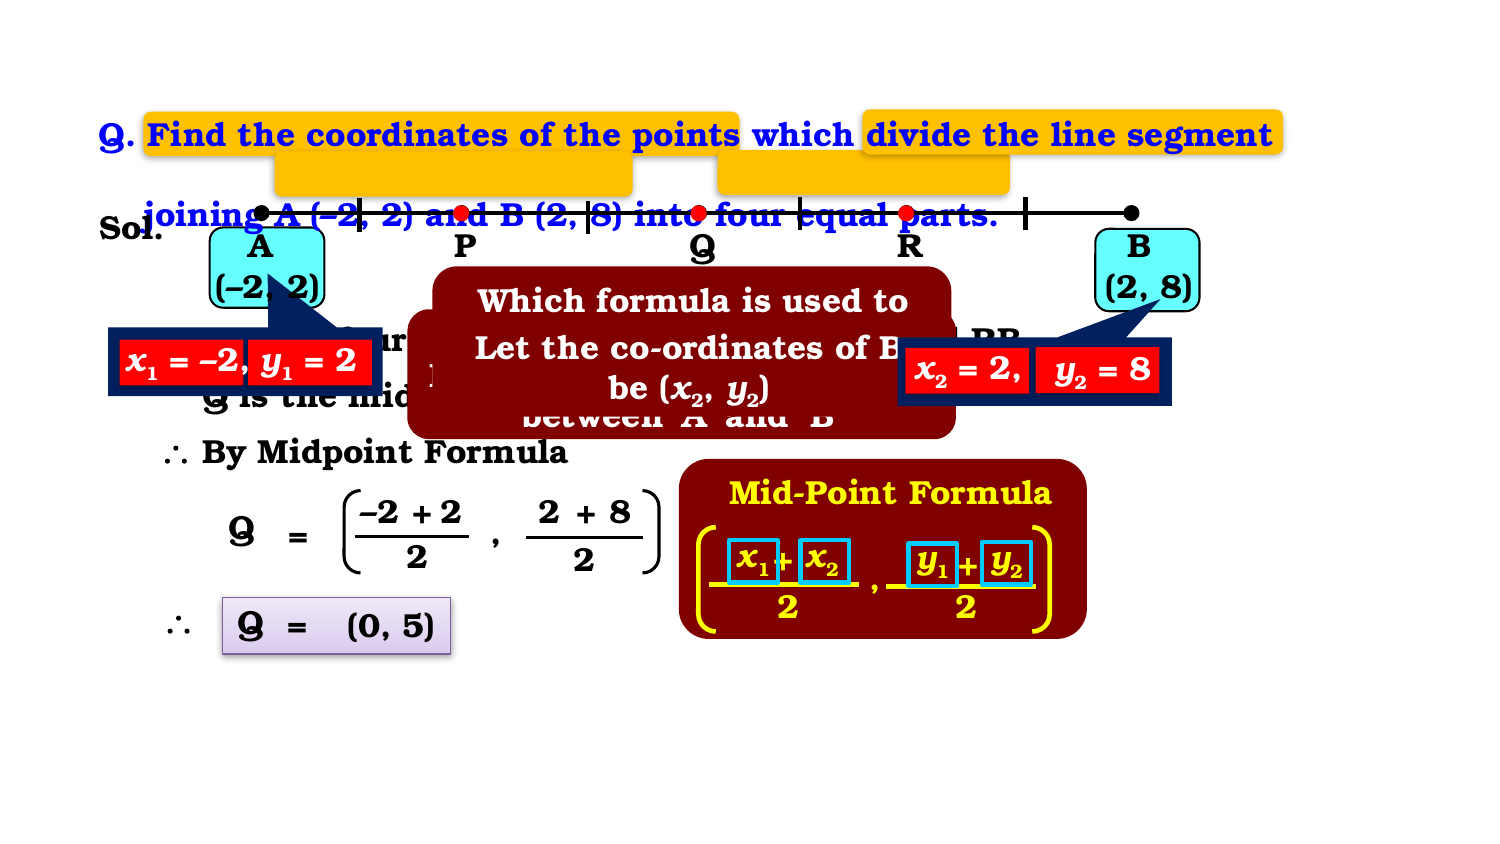

Q. Find the coordinates of the points which divide the line segment
    joining A (–2, 2) and B (2, 8) into four equal parts.

Sol.

A
P
Q
R
B

(–2, 2)
(2, 8)
(0, 5)

Which formula is used to find co-ordinates of midpoint of a segment
For four equal parts, we will have to consider three points between ‘A’ and ‘B’

Let the four equal parts be AP , PQ , QR and RB
Let the co-ordinates of B be (x2, y2)

Let the co-ordinates of A be (x1, y1)

x1 = –2,
y1 = 2

x2 = 2,

y2 = 8

B (2, 8)

A (–2, 2)

Q is the midpoint of seg AB
∴
By Midpoint Formula

Mid-Point Formula
x1
x2
+
,
2
y1
y2
+
2

–2
+
2
2
+
8

Q
,
=
2
2

∴
Q
=
(0, 5)